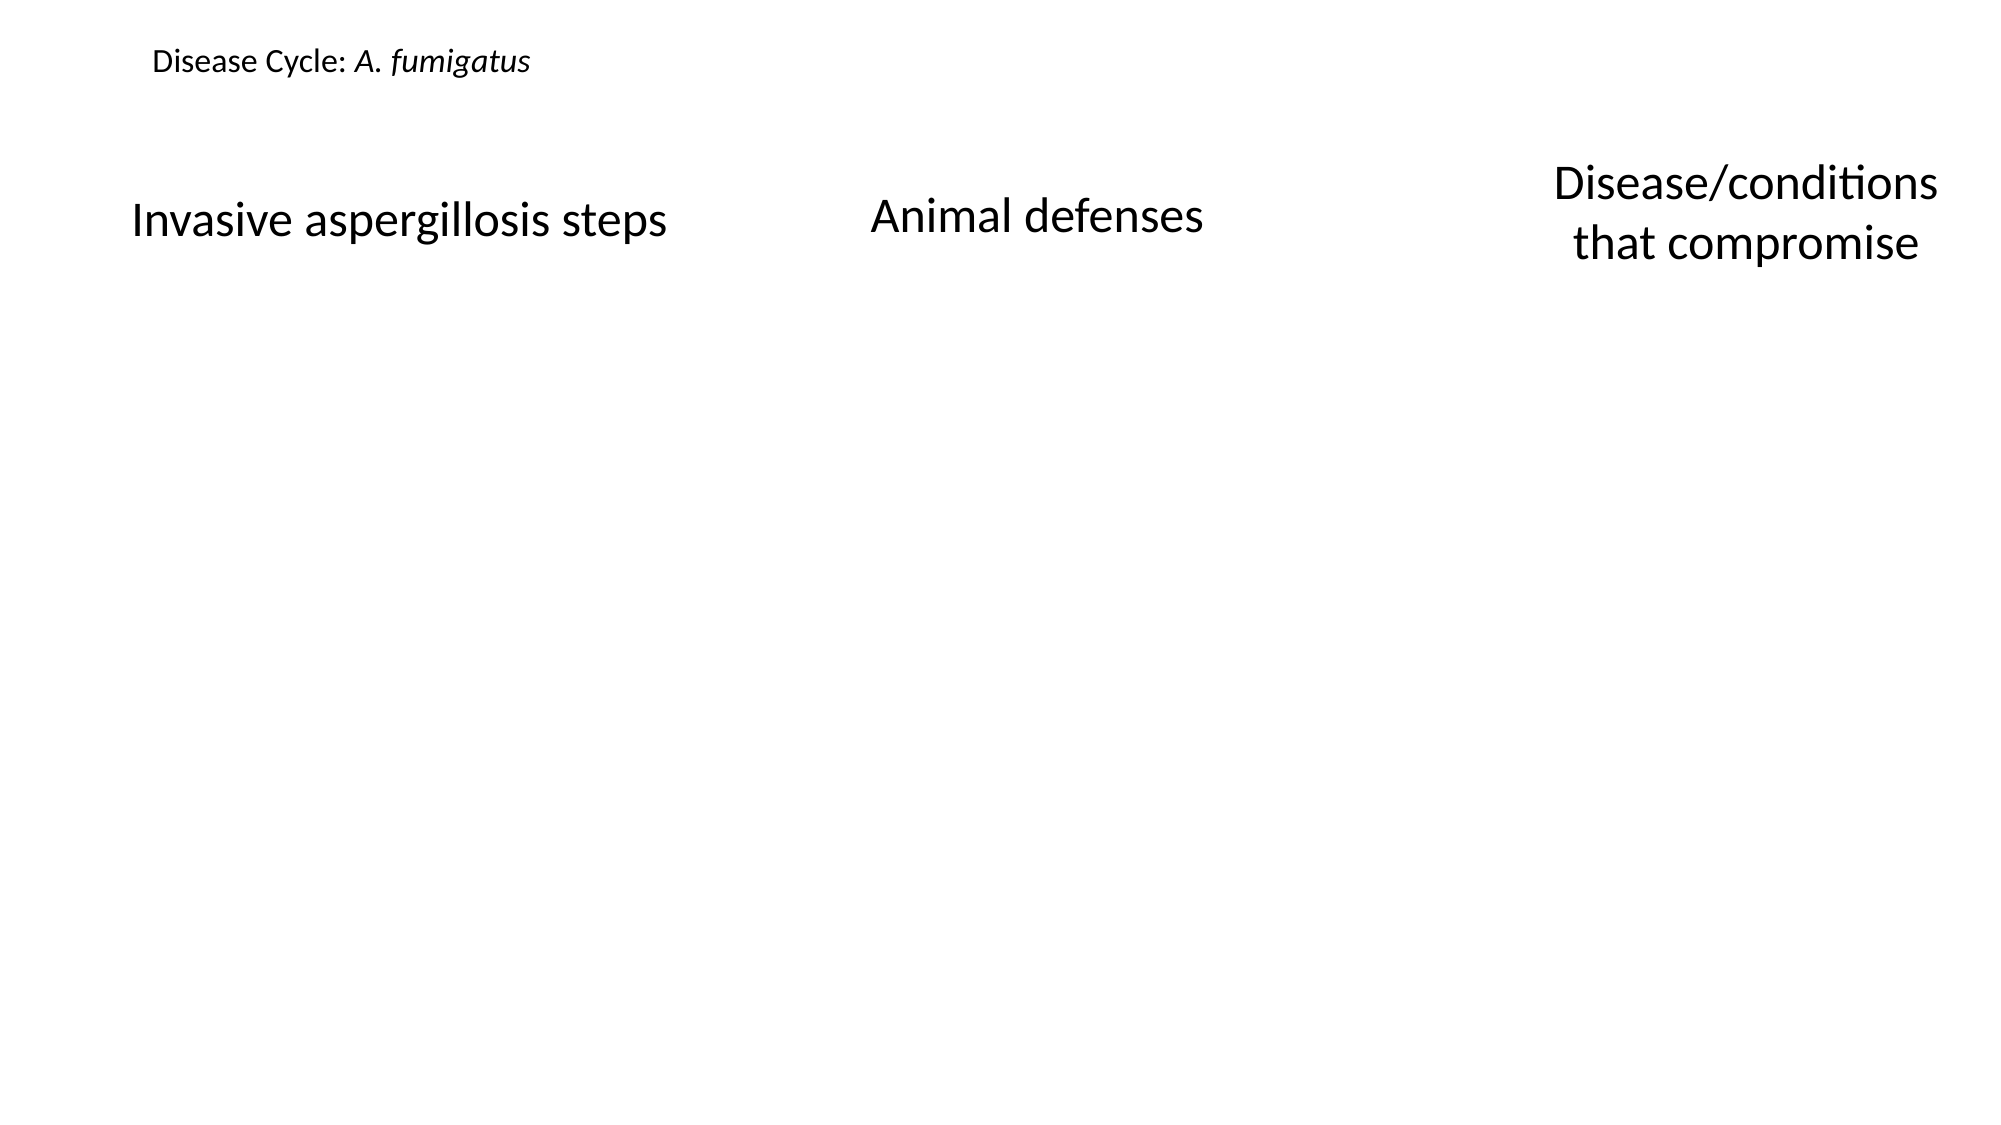

# Disease Cycle: A. fumigatus
Disease/conditions that compromise
Animal defenses
Invasive aspergillosis steps